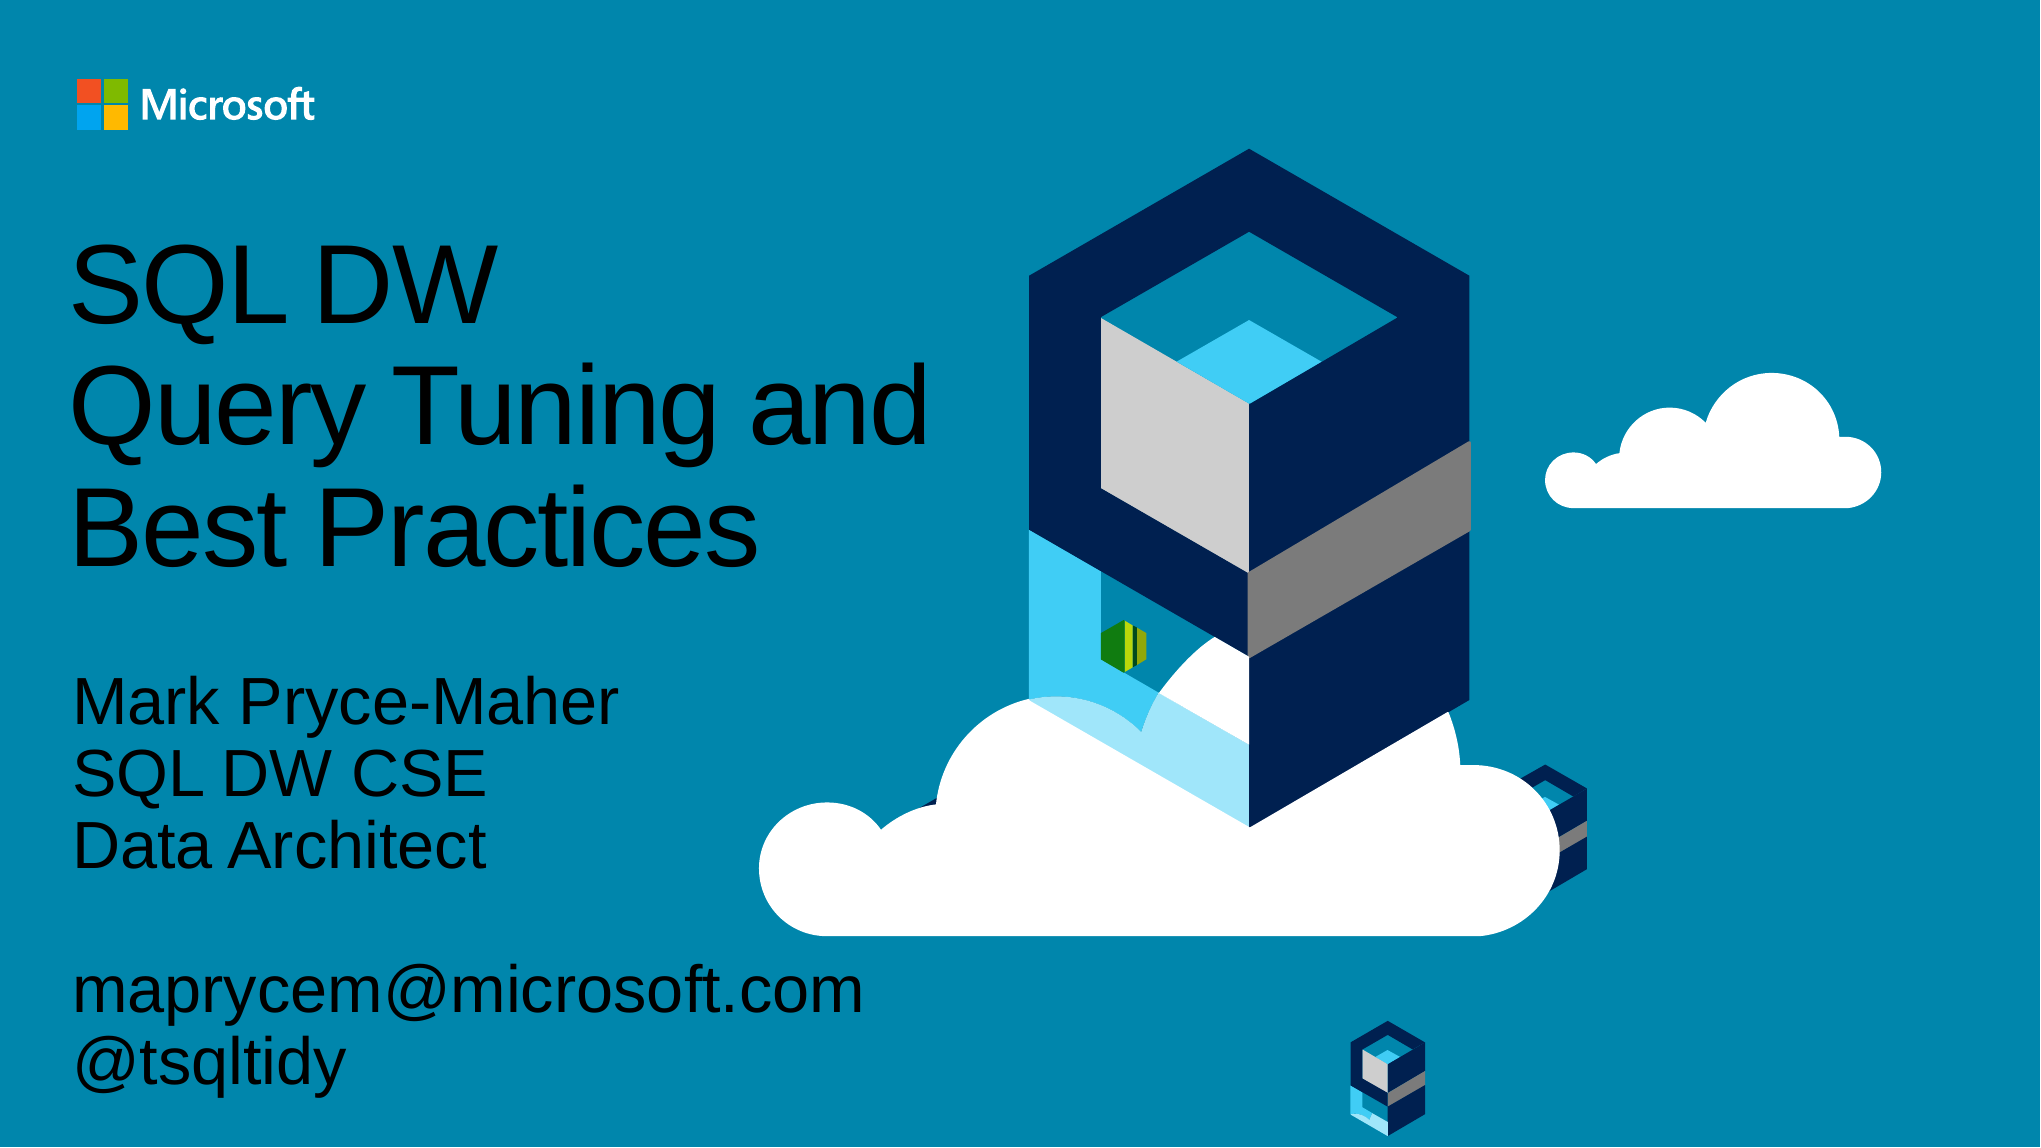

# SQL DW Query Tuning and Best Practices
Mark Pryce-Maher
SQL DW CSE
Data Architect

maprycem@microsoft.com
@tsqltidy